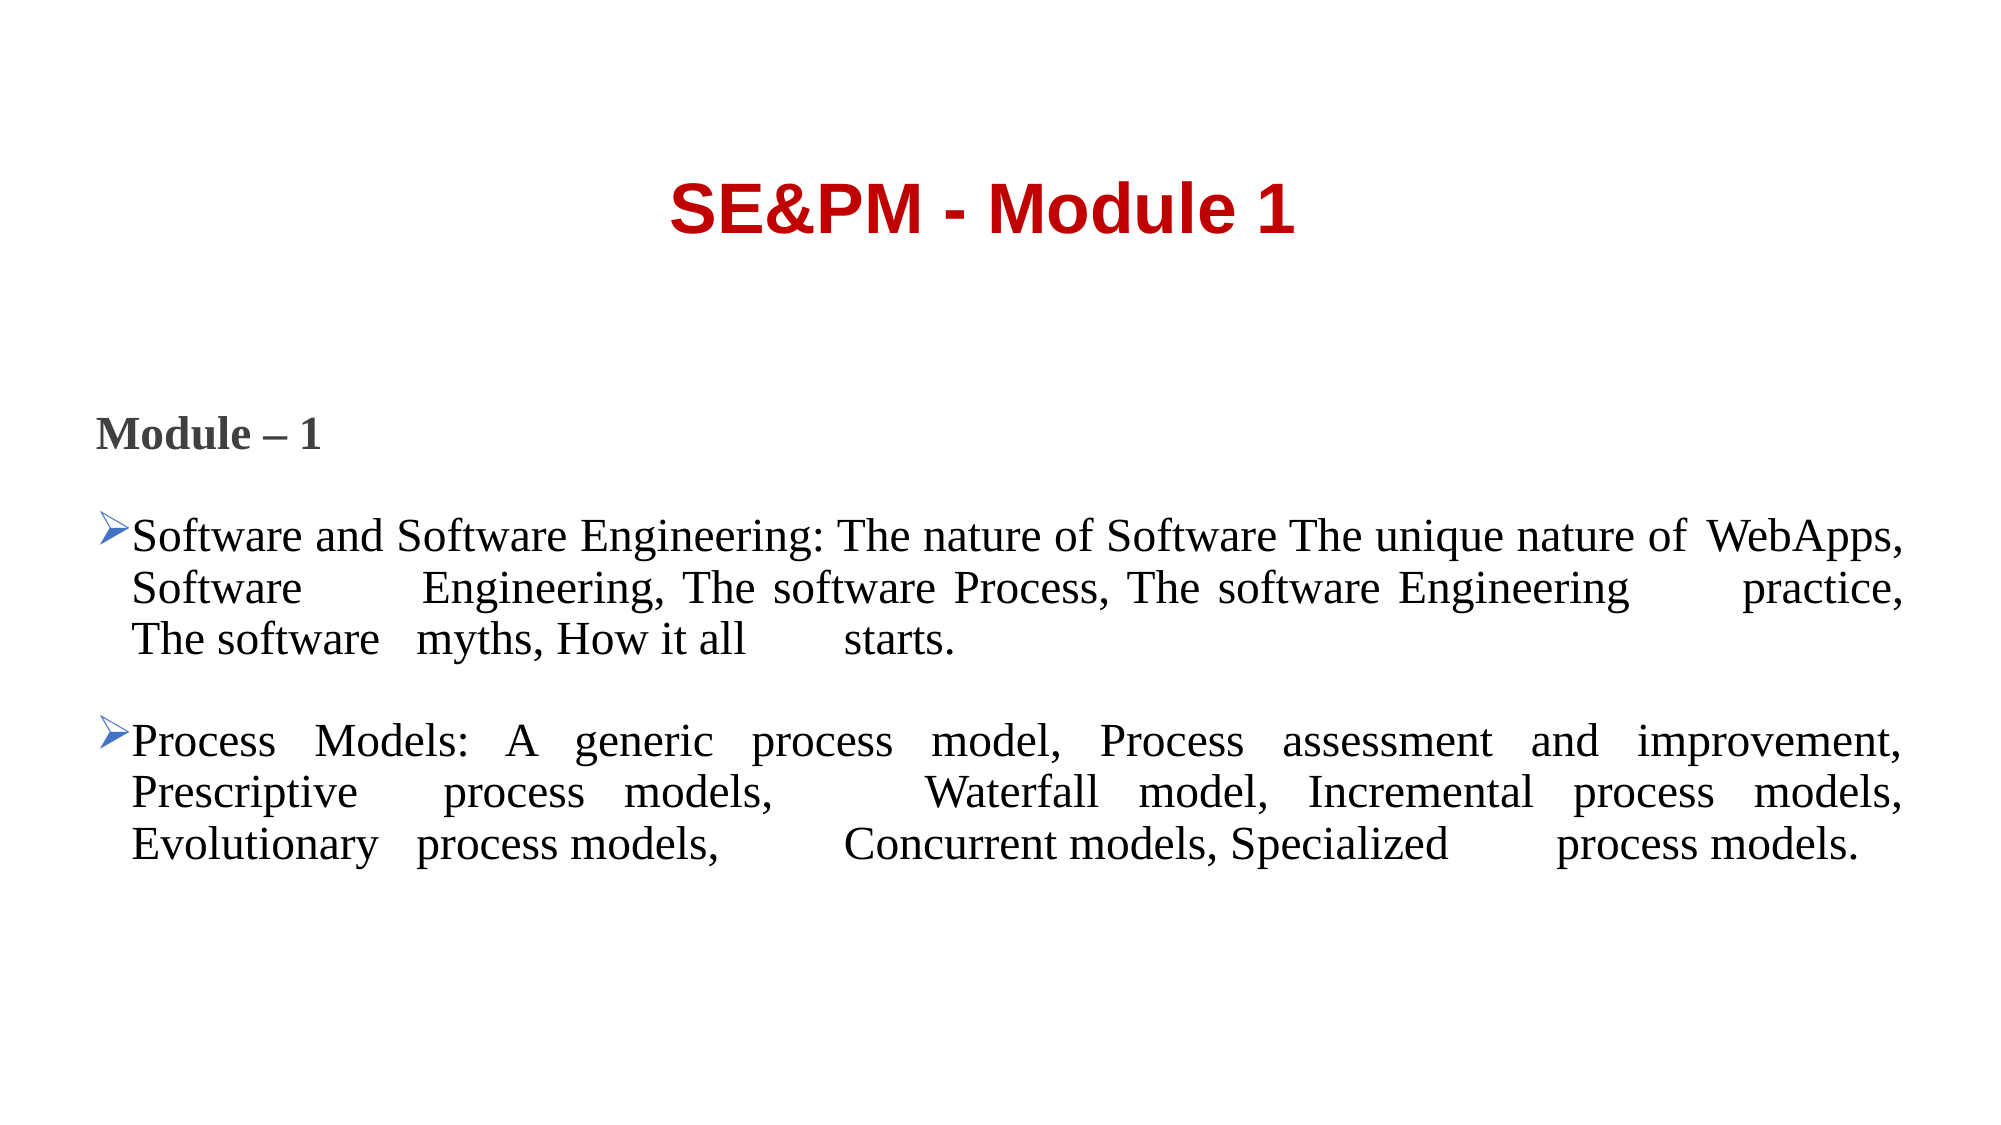

# SE&PM - Module 1
Module – 1

Software and Software Engineering: The nature of Software The unique nature of 	WebApps, Software 	Engineering, The software Process, The software Engineering 	practice, The software 	myths, How it all 	starts.

Process Models: A generic process model, Process assessment and improvement, Prescriptive 	process models, 	Waterfall model, Incremental process models, Evolutionary 	process models, 	Concurrent models, Specialized 	process models.

7